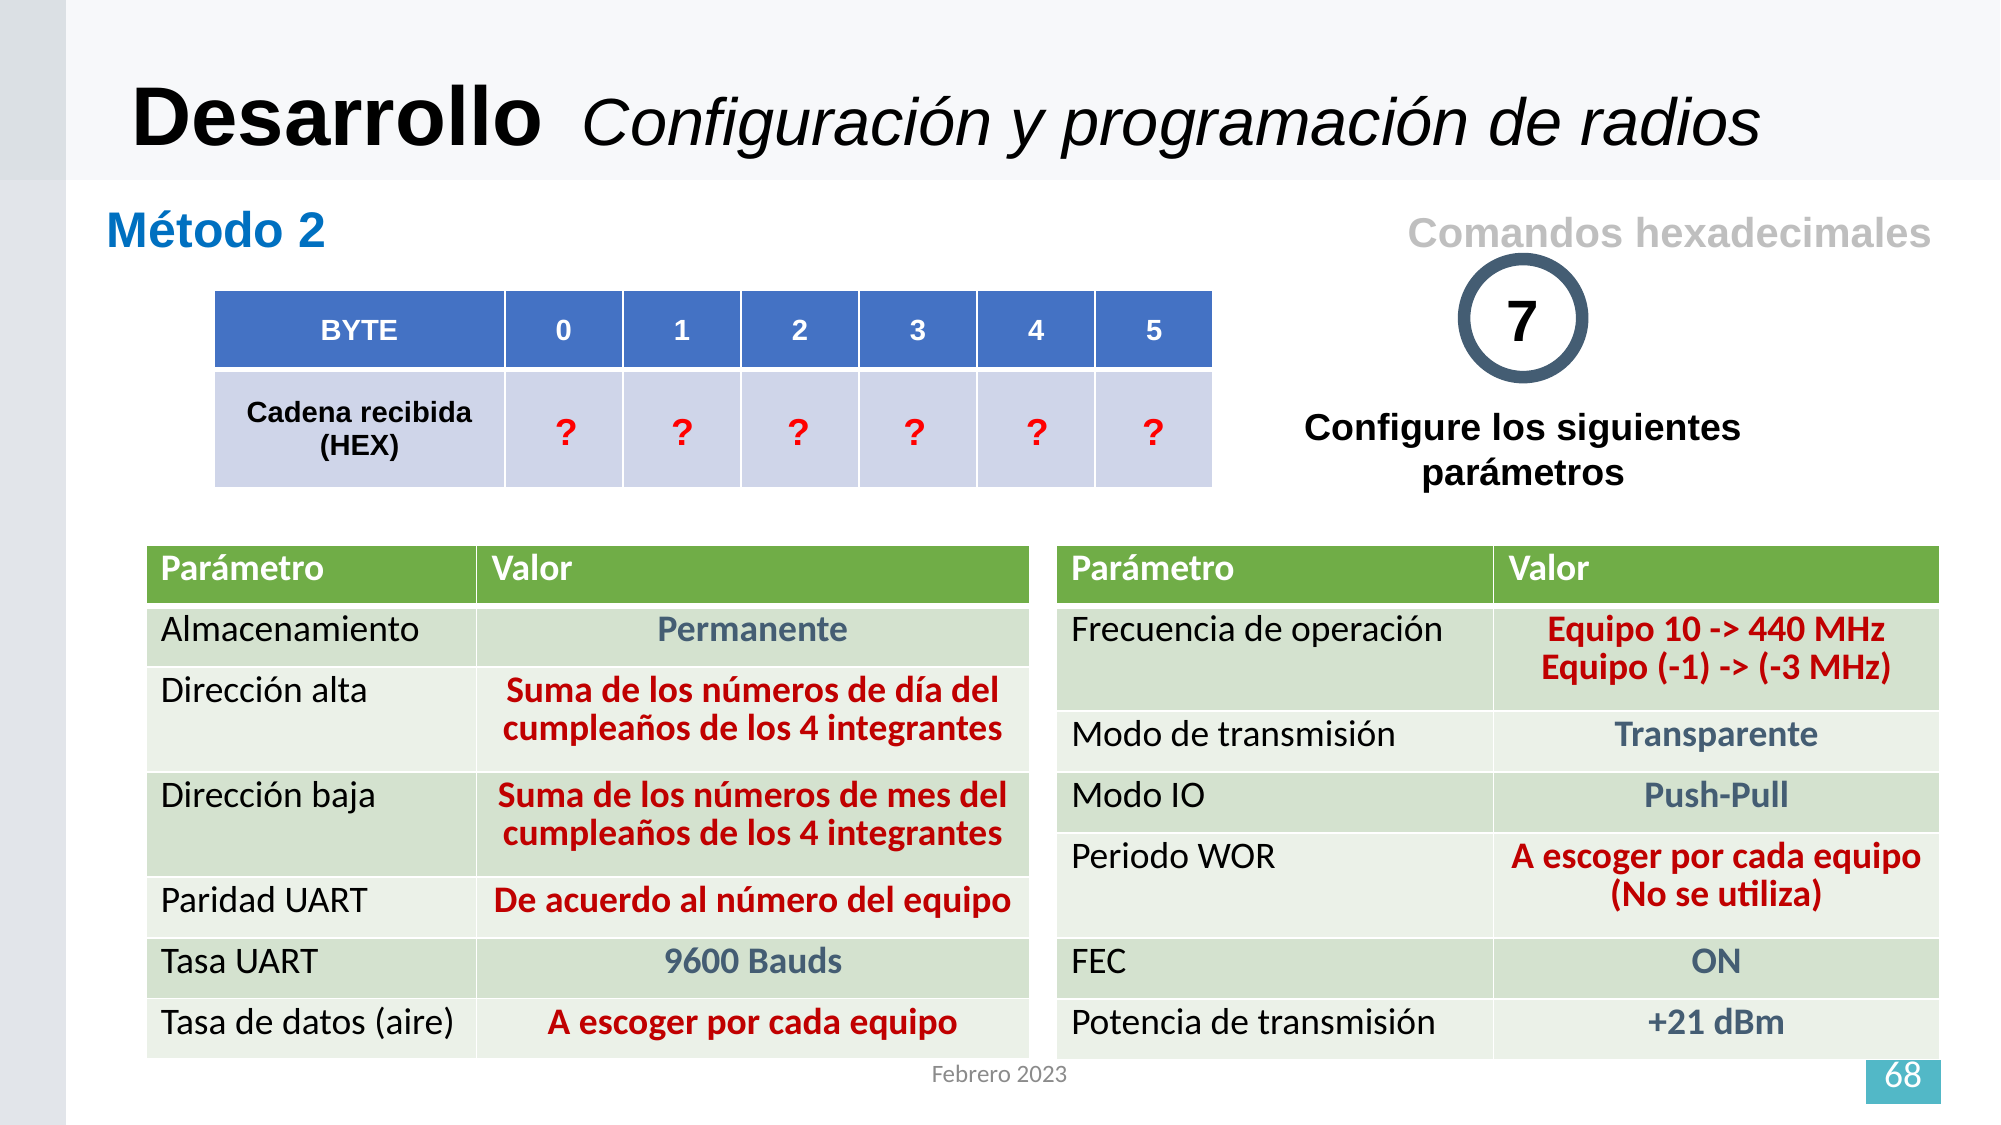

Contenido
Desarrollo	Configuración y programación de radios
Método 2
Comandos hexadecimales
7
| BYTE | 0 | 1 | 2 | 3 | 4 | 5 |
| --- | --- | --- | --- | --- | --- | --- |
| Cadena recibida (HEX) |  |  |  |  |  |  |
Configure los siguientes parámetros
 ?
 ?
 ?
 ?
 ?
 ?
| Parámetro | Valor |
| --- | --- |
| Almacenamiento | Permanente |
| Dirección alta | Suma de los números de día del cumpleaños de los 4 integrantes |
| Dirección baja | Suma de los números de mes del cumpleaños de los 4 integrantes |
| Paridad UART | De acuerdo al número del equipo |
| Tasa UART | 9600 Bauds |
| Tasa de datos (aire) | A escoger por cada equipo |
| Parámetro | Valor |
| --- | --- |
| Frecuencia de operación | Equipo 10 -> 440 MHz Equipo (-1) -> (-3 MHz) |
| Modo de transmisión | Transparente |
| Modo IO | Push-Pull |
| Periodo WOR | A escoger por cada equipo (No se utiliza) |
| FEC | ON |
| Potencia de transmisión | +21 dBm |
68
Febrero 2023